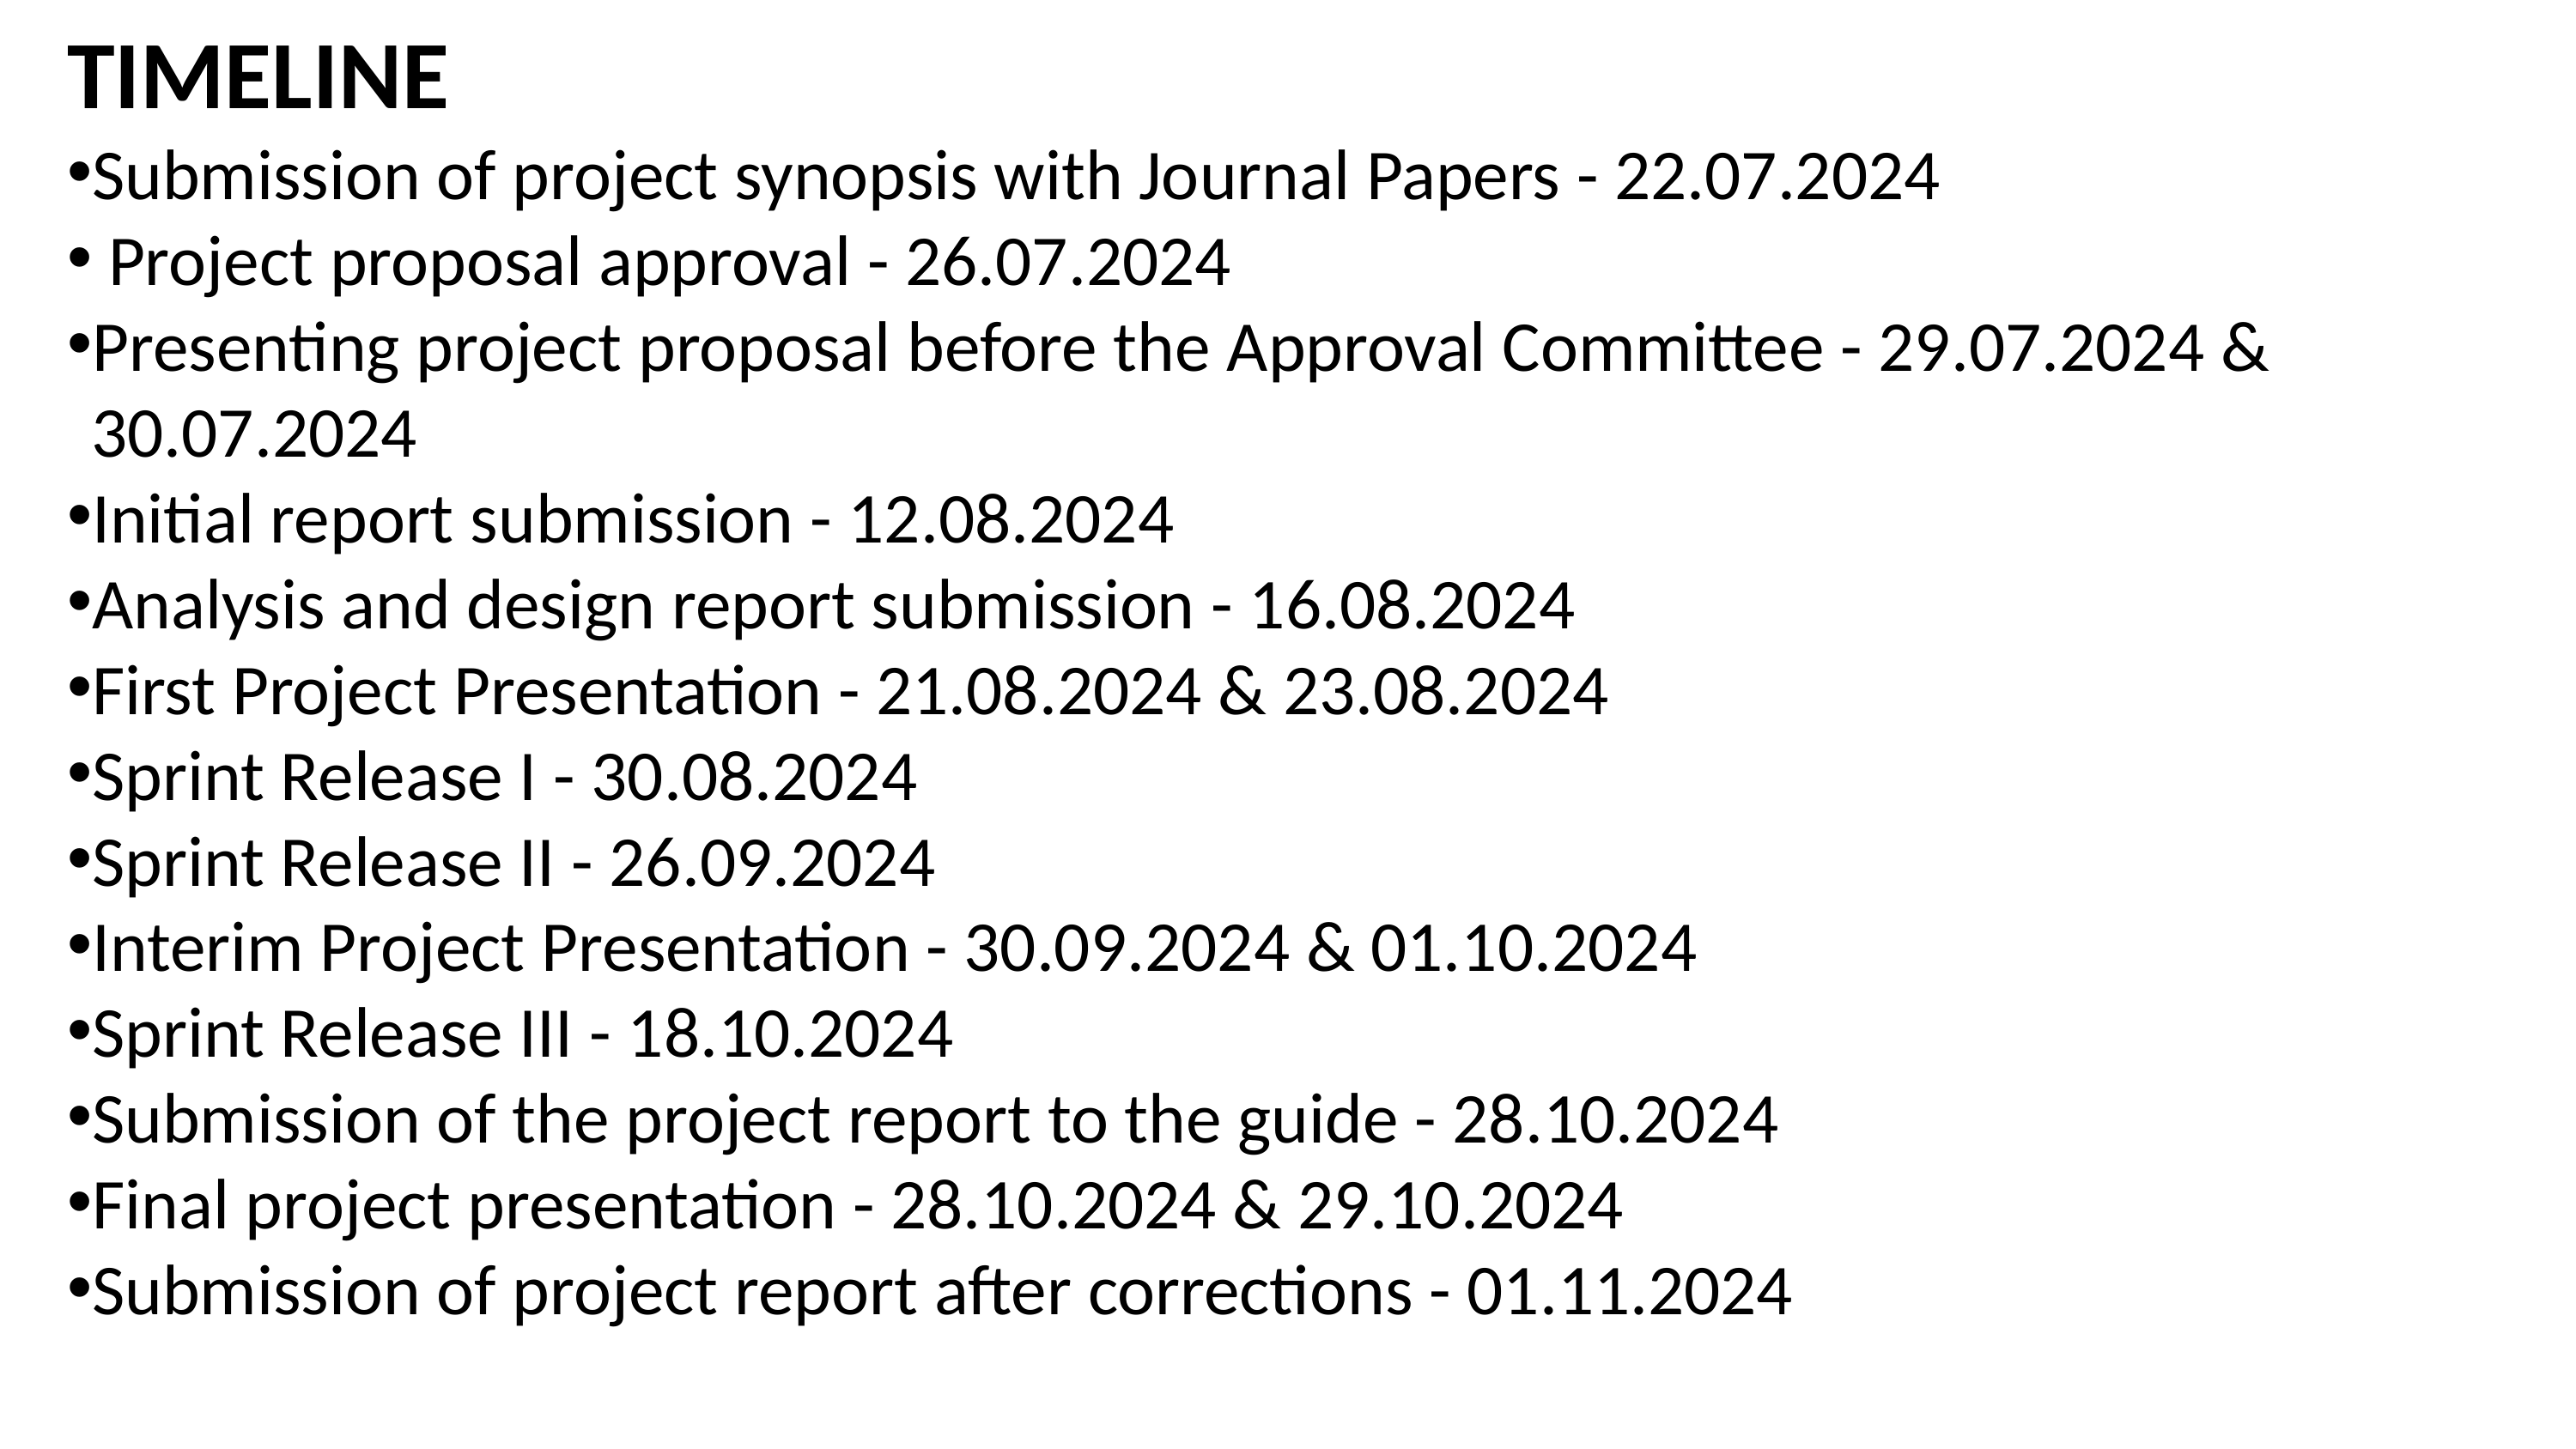

TIMELINE
Submission of project synopsis with Journal Papers - 22.07.2024
 Project proposal approval - 26.07.2024
Presenting project proposal before the Approval Committee - 29.07.2024 & 30.07.2024
Initial report submission - 12.08.2024
Analysis and design report submission - 16.08.2024
First Project Presentation - 21.08.2024 & 23.08.2024
Sprint Release I - 30.08.2024
Sprint Release II - 26.09.2024
Interim Project Presentation - 30.09.2024 & 01.10.2024
Sprint Release III - 18.10.2024
Submission of the project report to the guide - 28.10.2024
Final project presentation - 28.10.2024 & 29.10.2024
Submission of project report after corrections - 01.11.2024